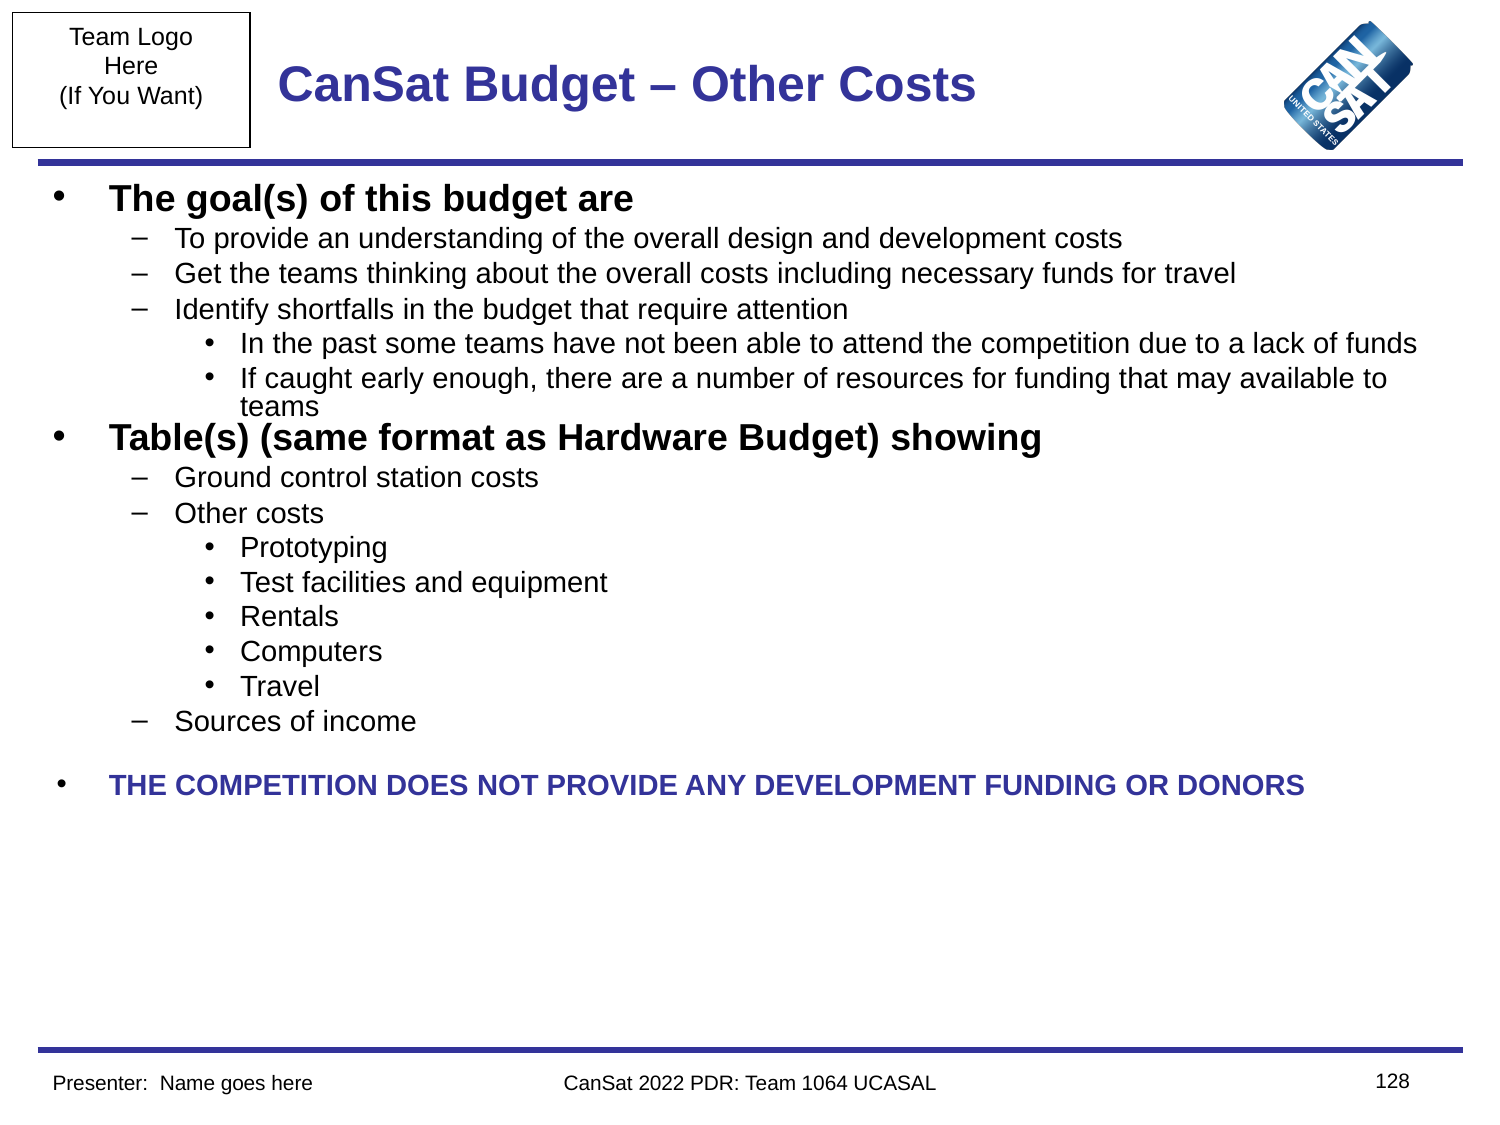

# CanSat Budget – Other Costs
The goal(s) of this budget are
To provide an understanding of the overall design and development costs
Get the teams thinking about the overall costs including necessary funds for travel
Identify shortfalls in the budget that require attention
In the past some teams have not been able to attend the competition due to a lack of funds
If caught early enough, there are a number of resources for funding that may available to teams
Table(s) (same format as Hardware Budget) showing
Ground control station costs
Other costs
Prototyping
Test facilities and equipment
Rentals
Computers
Travel
Sources of income

THE COMPETITION DOES NOT PROVIDE ANY DEVELOPMENT FUNDING OR DONORS
128
Presenter:  Name goes here
CanSat 2022 PDR: Team 1064 UCASAL